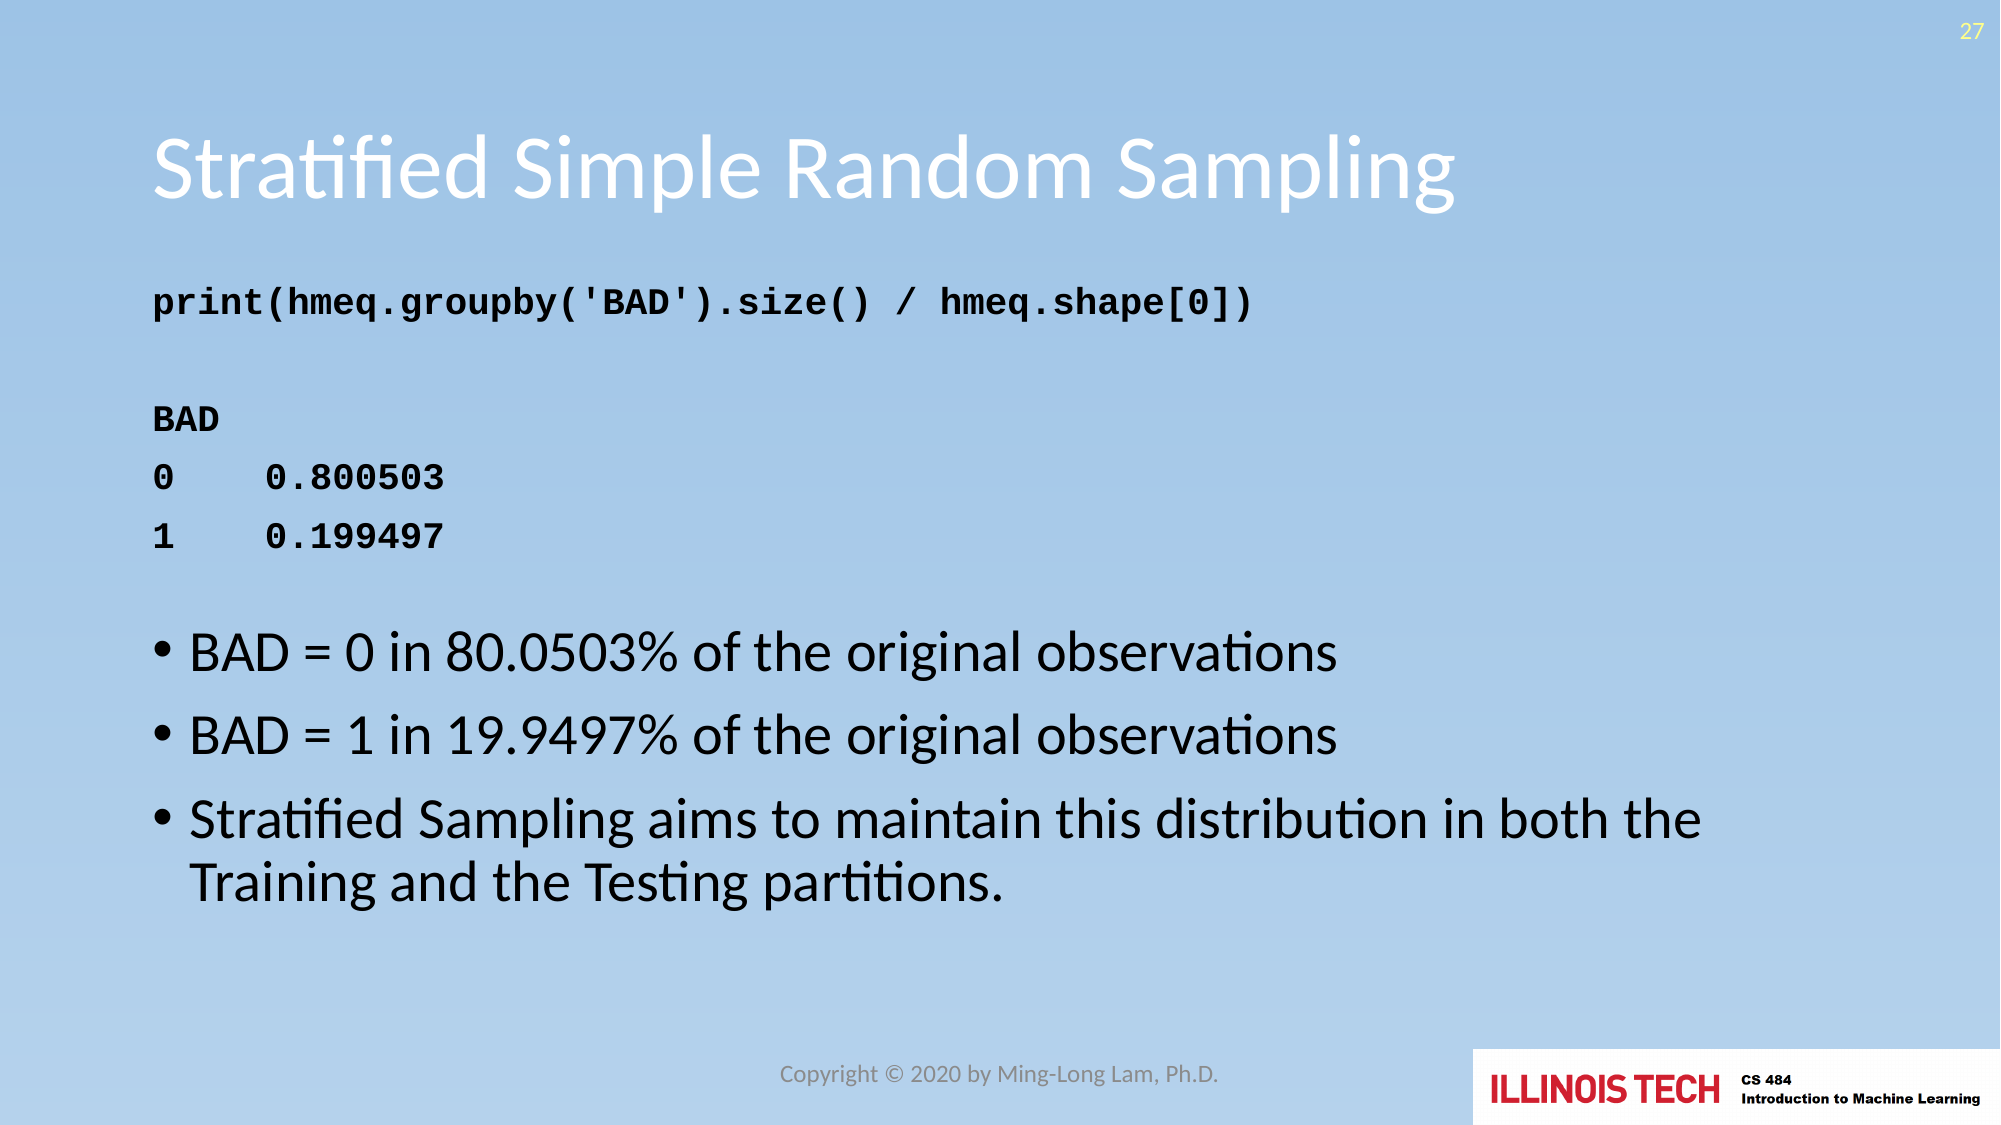

27
# Stratified Simple Random Sampling
print(hmeq.groupby('BAD').size() / hmeq.shape[0])

BAD
0    0.800503
1    0.199497
BAD = 0 in 80.0503% of the original observations
BAD = 1 in 19.9497% of the original observations
Stratified Sampling aims to maintain this distribution in both the Training and the Testing partitions.
Copyright © 2020 by Ming-Long Lam, Ph.D.